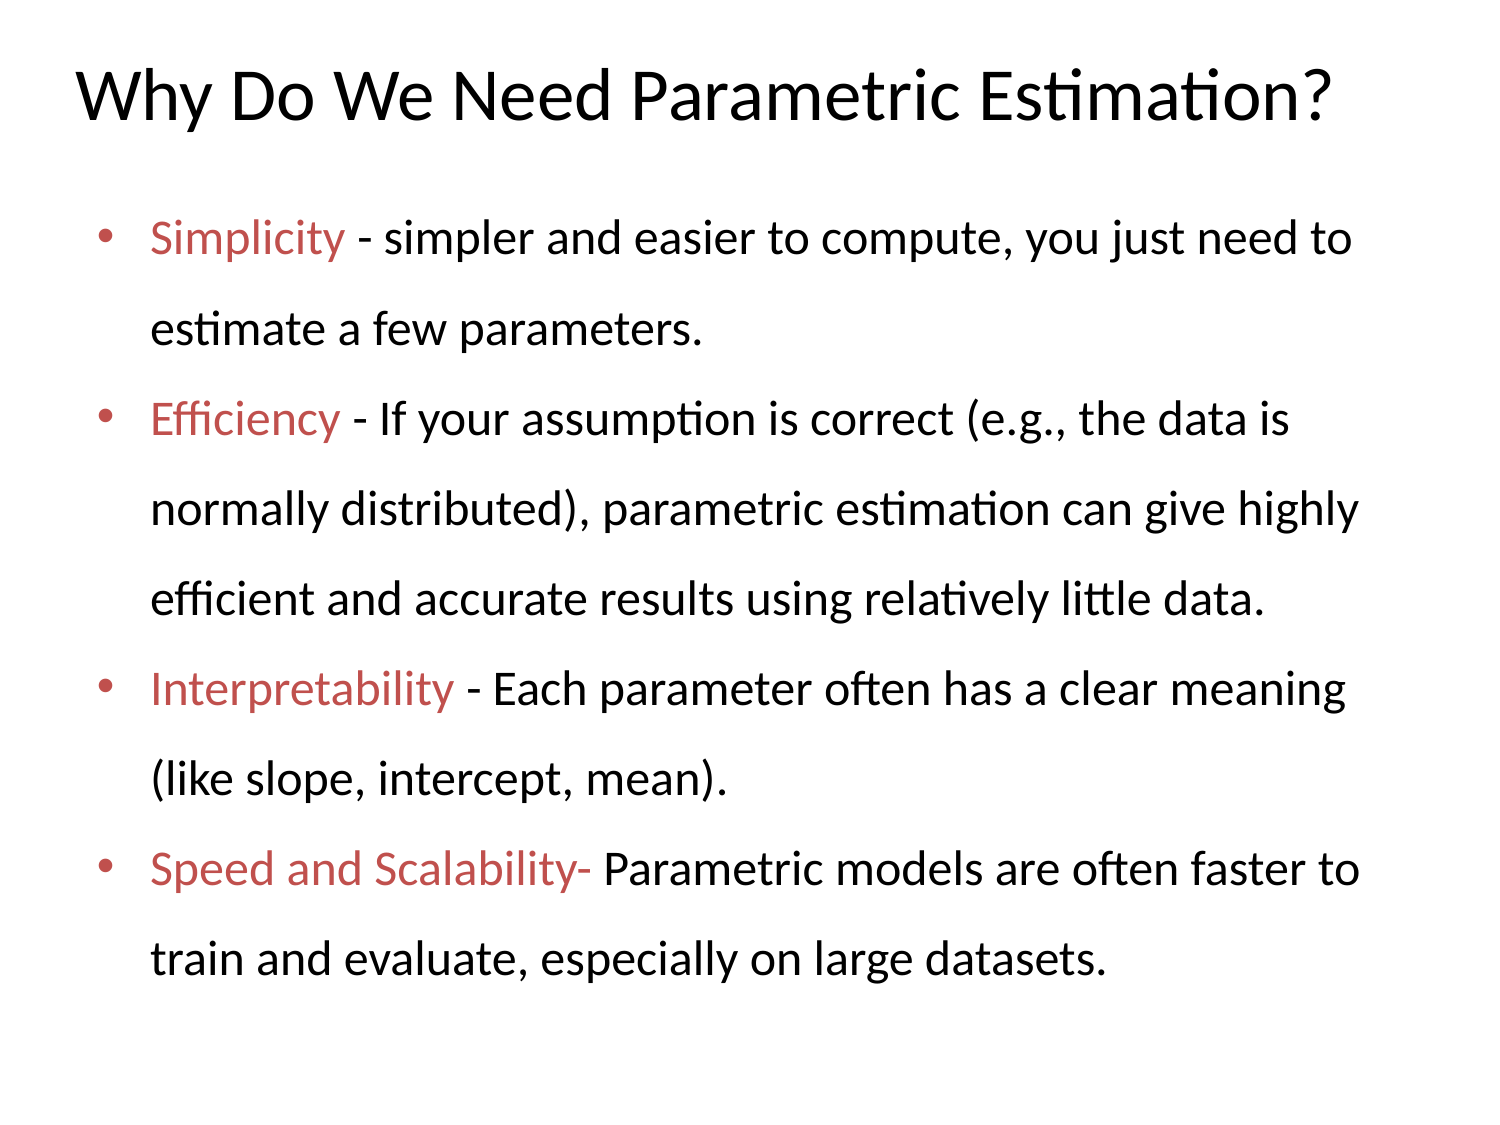

# Why Do We Need Parametric Estimation?
Simplicity - simpler and easier to compute, you just need to estimate a few parameters.
Efficiency - If your assumption is correct (e.g., the data is normally distributed), parametric estimation can give highly efficient and accurate results using relatively little data.
Interpretability - Each parameter often has a clear meaning (like slope, intercept, mean).
Speed and Scalability- Parametric models are often faster to train and evaluate, especially on large datasets.